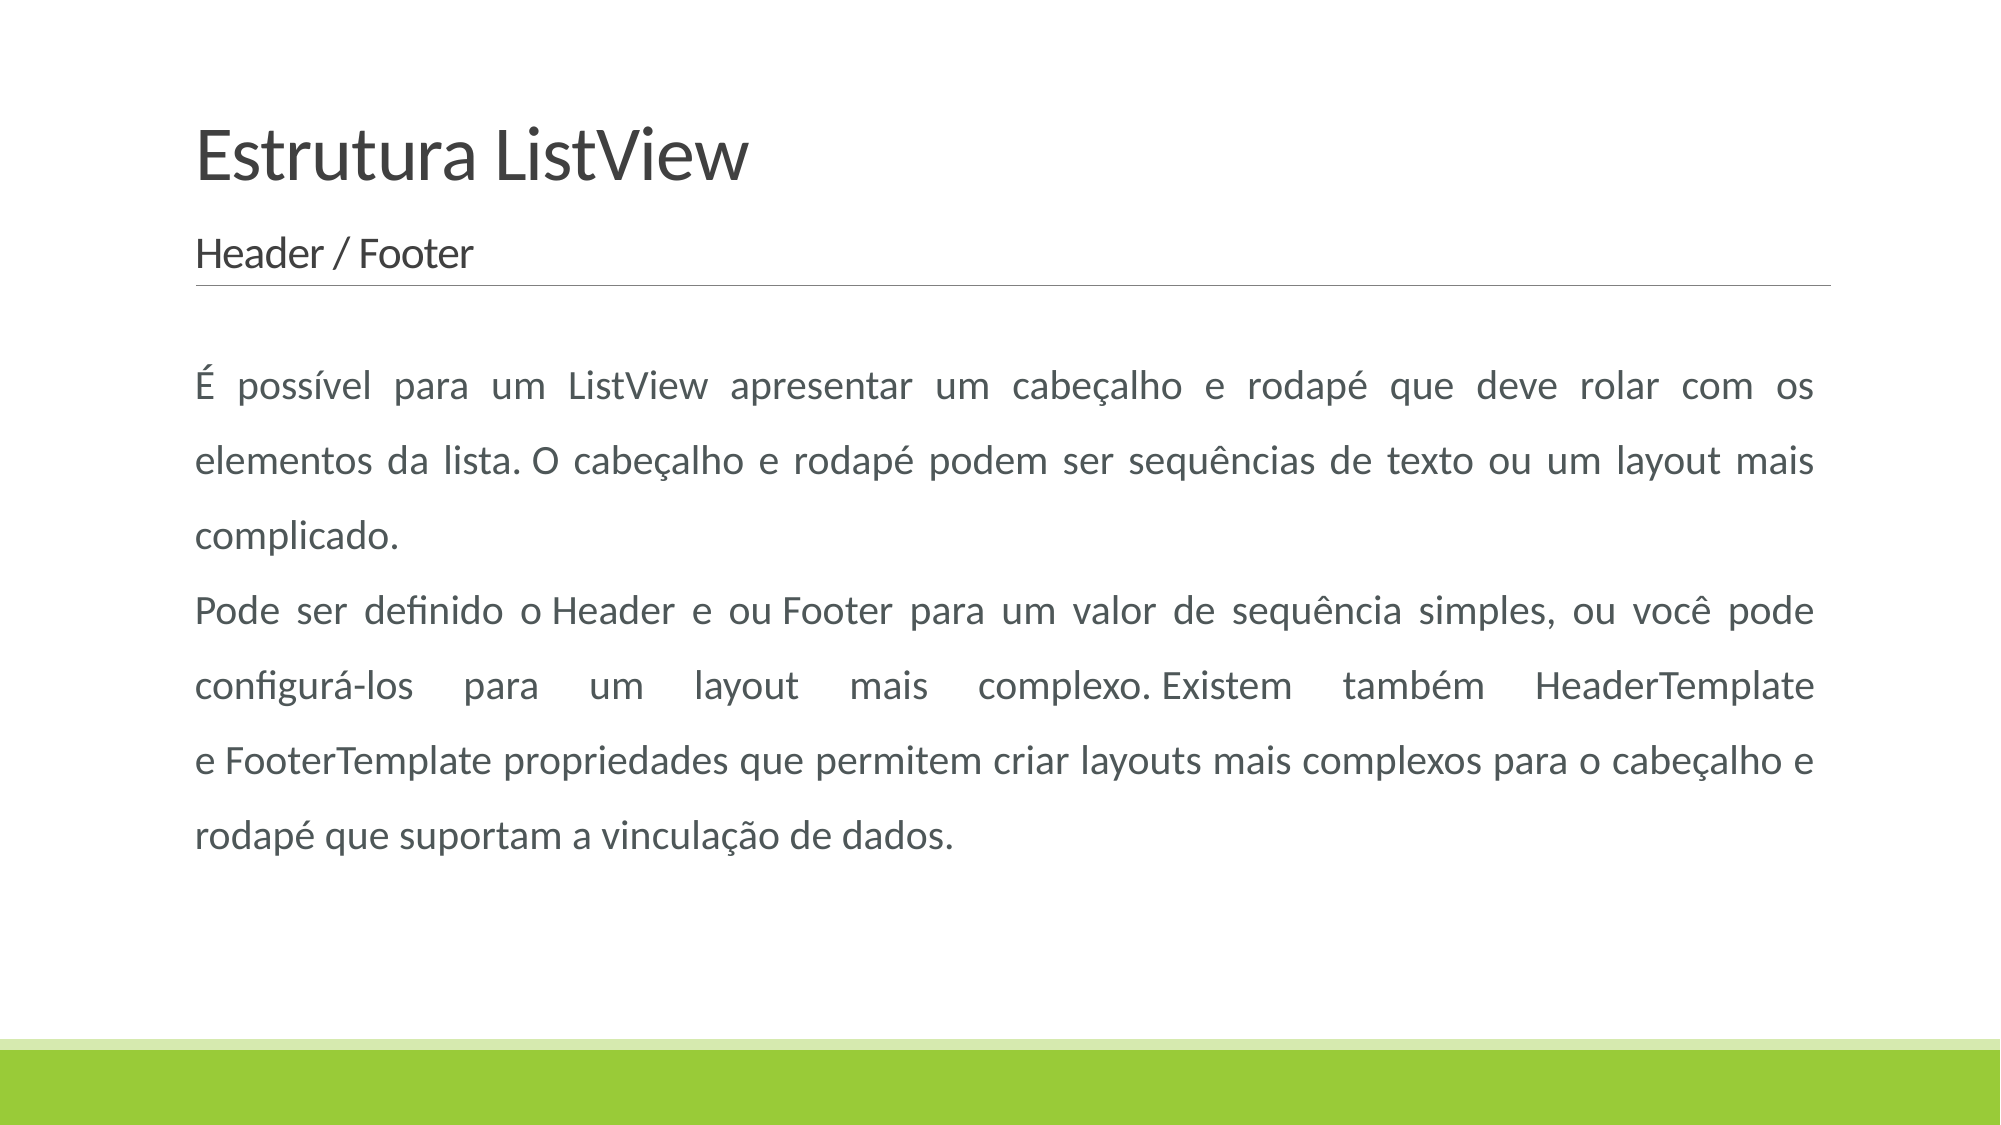

# Estrutura ListView Header / Footer
É possível para um ListView apresentar um cabeçalho e rodapé que deve rolar com os elementos da lista. O cabeçalho e rodapé podem ser sequências de texto ou um layout mais complicado.
Pode ser definido o Header e ou Footer para um valor de sequência simples, ou você pode configurá-los para um layout mais complexo. Existem também HeaderTemplate e FooterTemplate propriedades que permitem criar layouts mais complexos para o cabeçalho e rodapé que suportam a vinculação de dados.